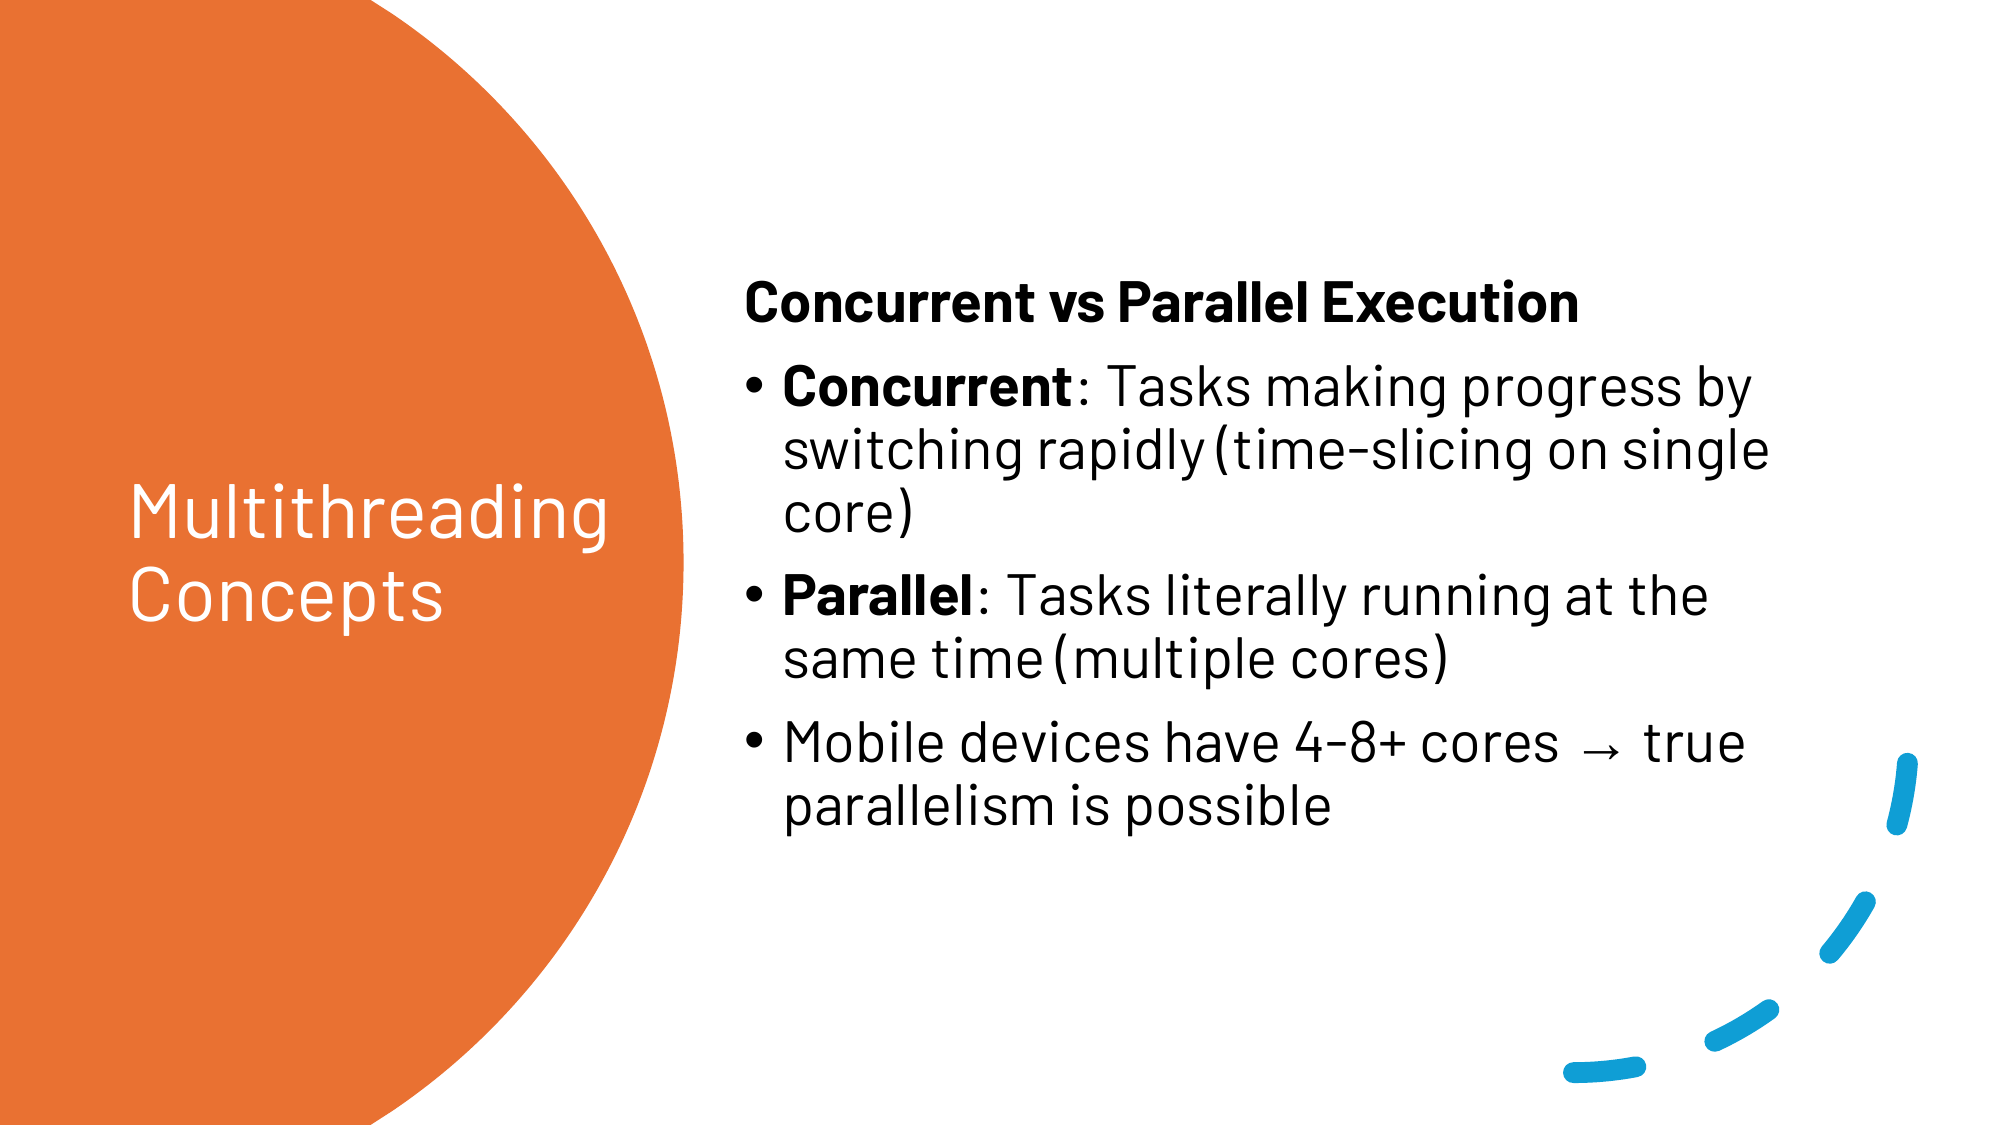

Concurrent vs Parallel Execution
Concurrent: Tasks making progress by switching rapidly (time-slicing on single core)
Parallel: Tasks literally running at the same time (multiple cores)
Mobile devices have 4-8+ cores → true parallelism is possible
# Multithreading Concepts